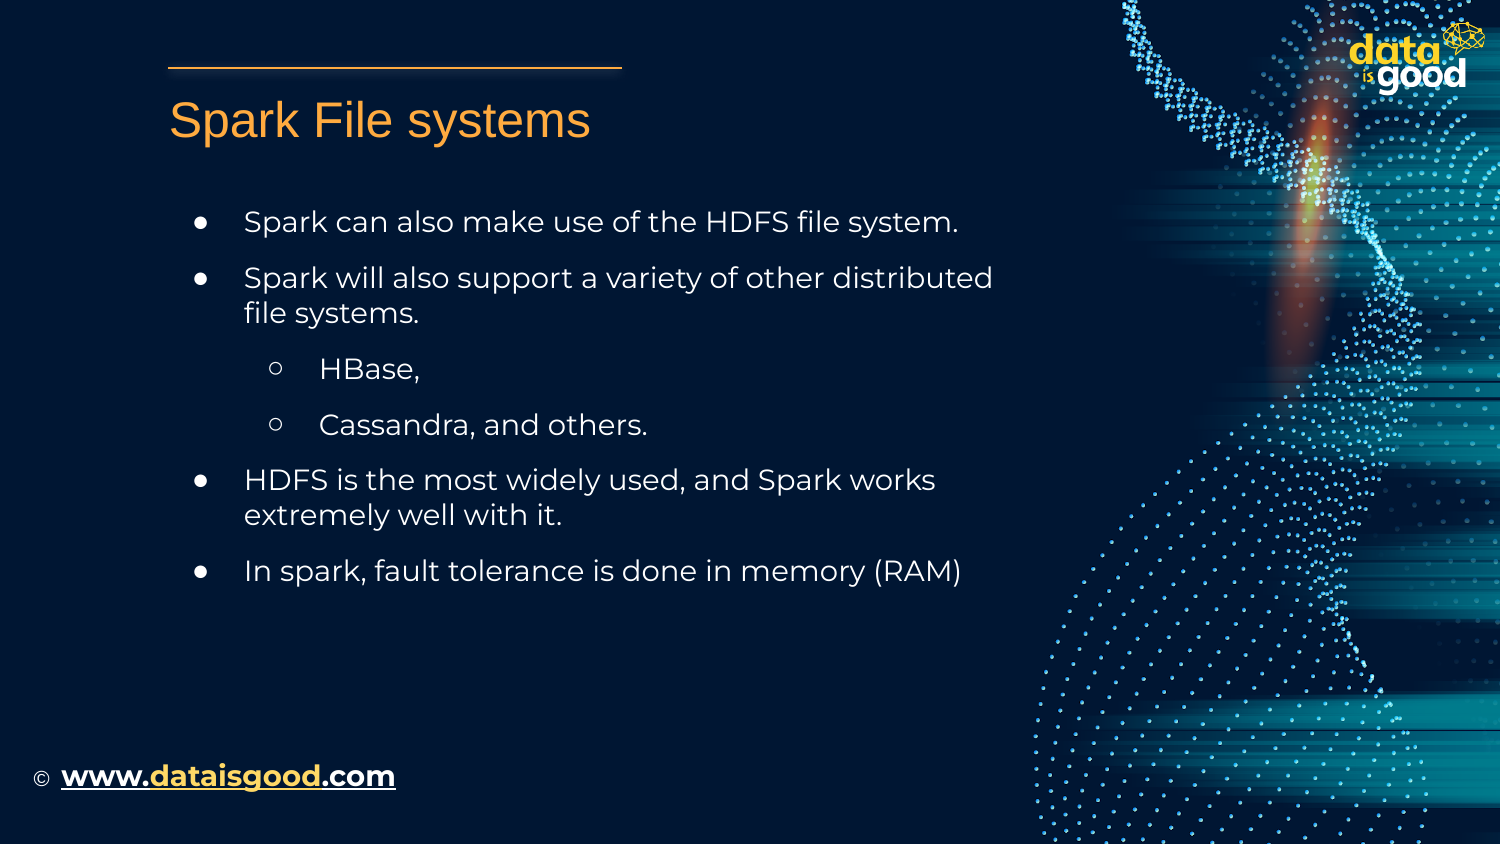

# Spark File systems
Spark can also make use of the HDFS file system.
Spark will also support a variety of other distributed file systems.
HBase,
Cassandra, and others.
HDFS is the most widely used, and Spark works extremely well with it.
In spark, fault tolerance is done in memory (RAM)